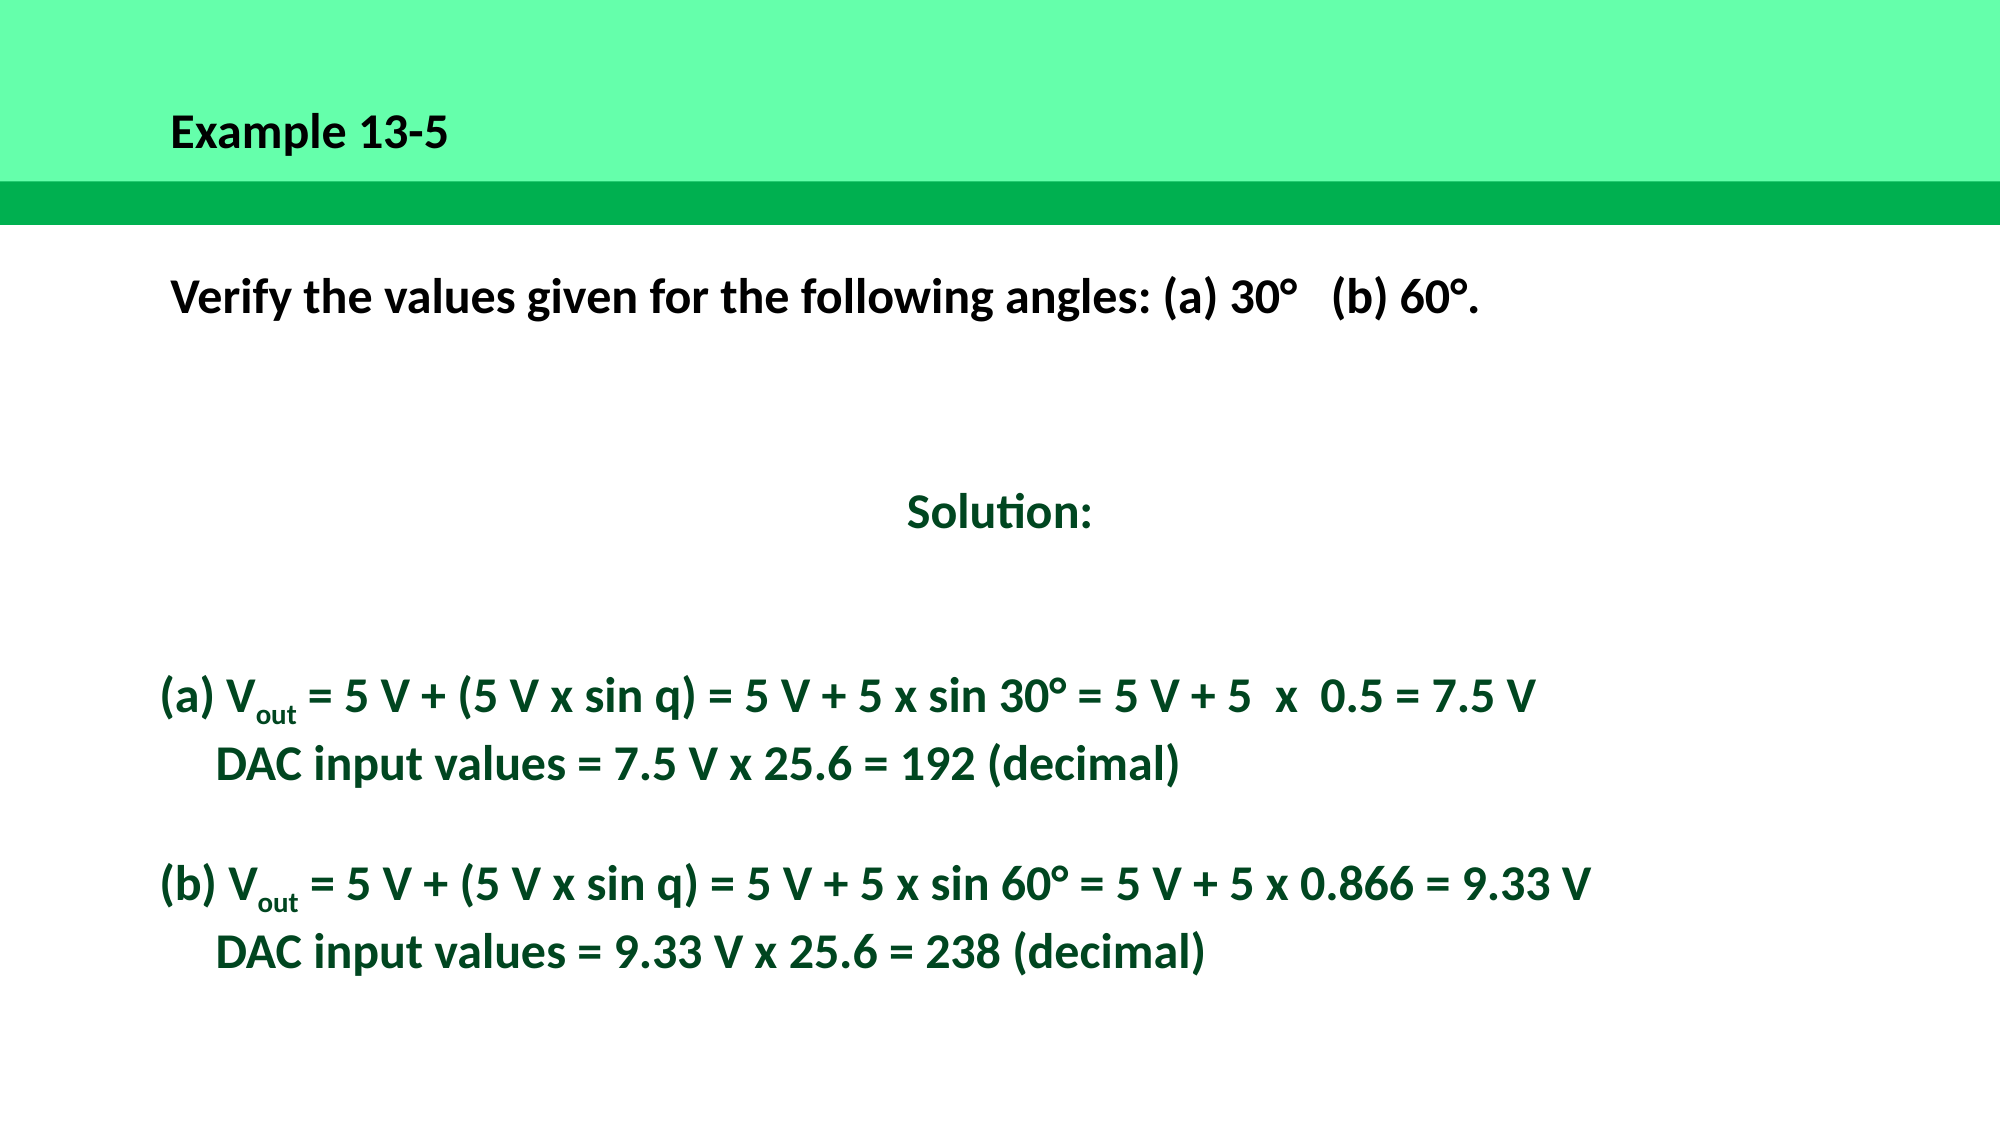

Example 13-5
Verify the values given for the following angles: (a) 30°   (b) 60°.
Solution:
(a) Vout = 5 V + (5 V x sin q) = 5 V + 5 x sin 30° = 5 V + 5  x  0.5 = 7.5 V
     DAC input values = 7.5 V x 25.6 = 192 (decimal)

(b) Vout = 5 V + (5 V x sin q) = 5 V + 5 x sin 60° = 5 V + 5 x 0.866 = 9.33 V
     DAC input values = 9.33 V x 25.6 = 238 (decimal)